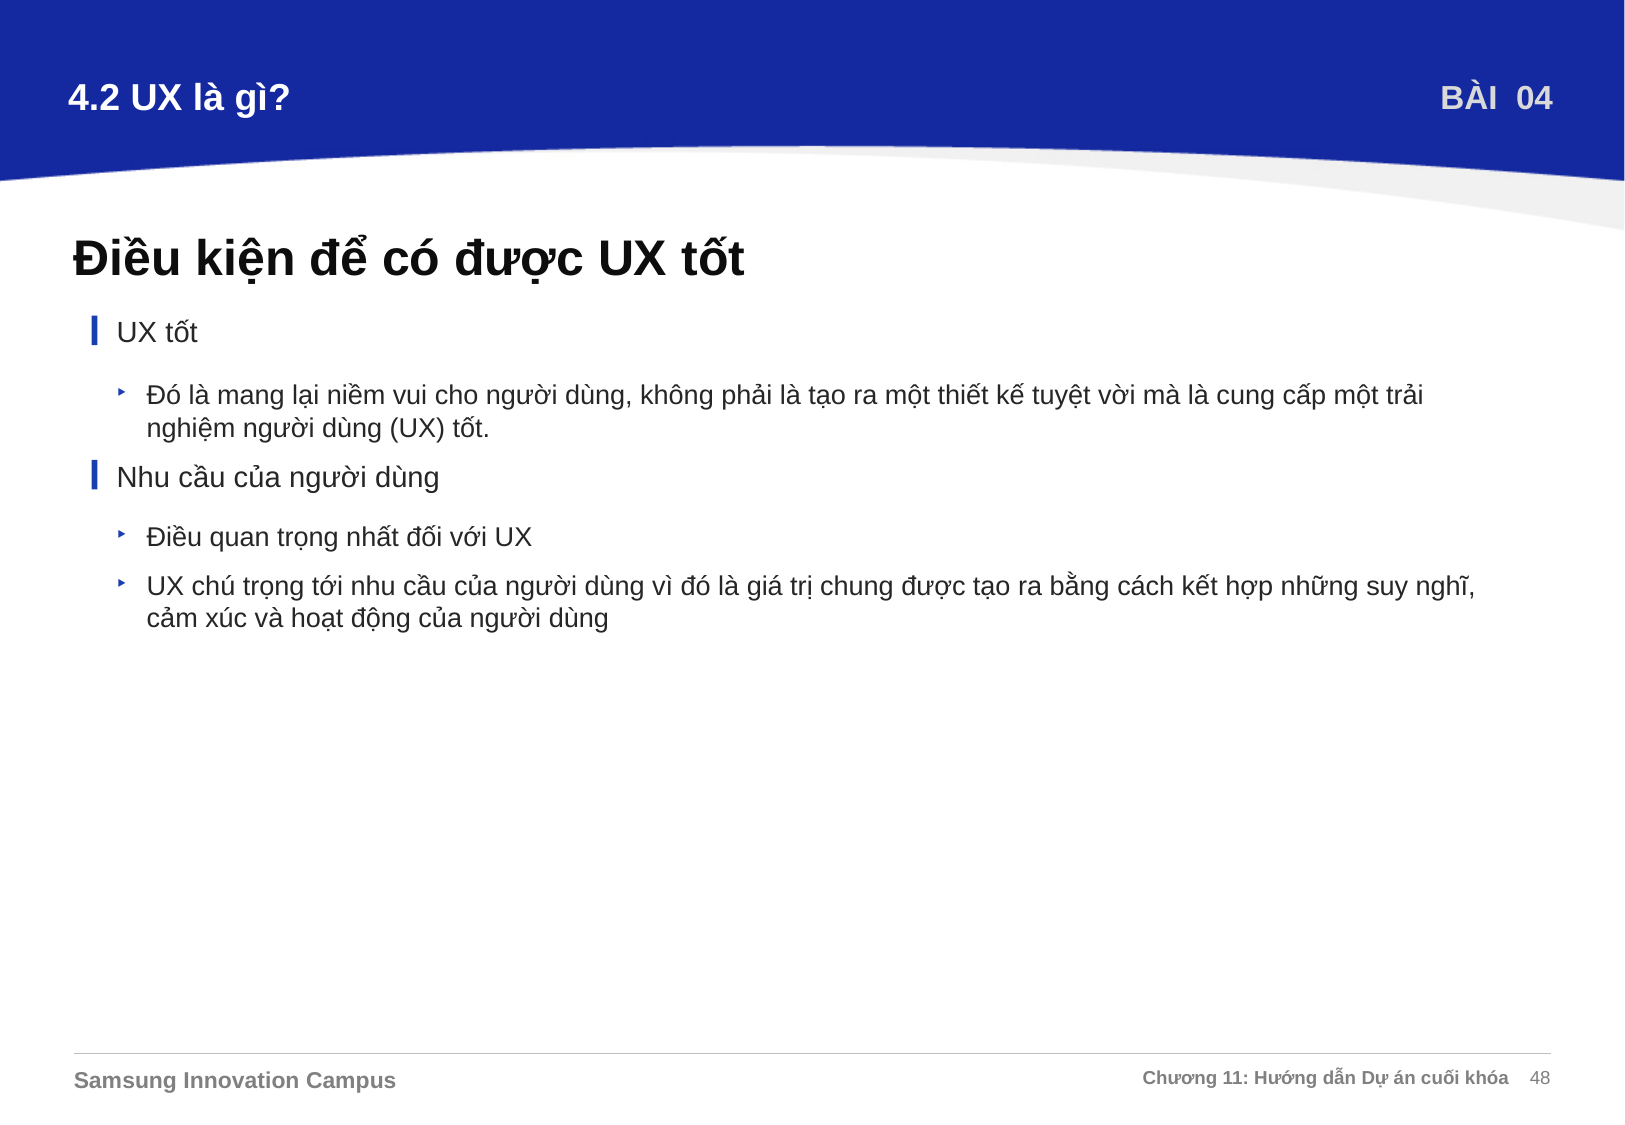

4.2 UX là gì?
BÀI  04
Điều kiện để có được UX tốt
UX tốt

Đó là mang lại niềm vui cho người dùng, không phải là tạo ra một thiết kế tuyệt vời mà là cung cấp một trải nghiệm người dùng (UX) tốt.
Nhu cầu của người dùng

Điều quan trọng nhất đối với UX
UX chú trọng tới nhu cầu của người dùng vì đó là giá trị chung được tạo ra bằng cách kết hợp những suy nghĩ, cảm xúc và hoạt động của người dùng